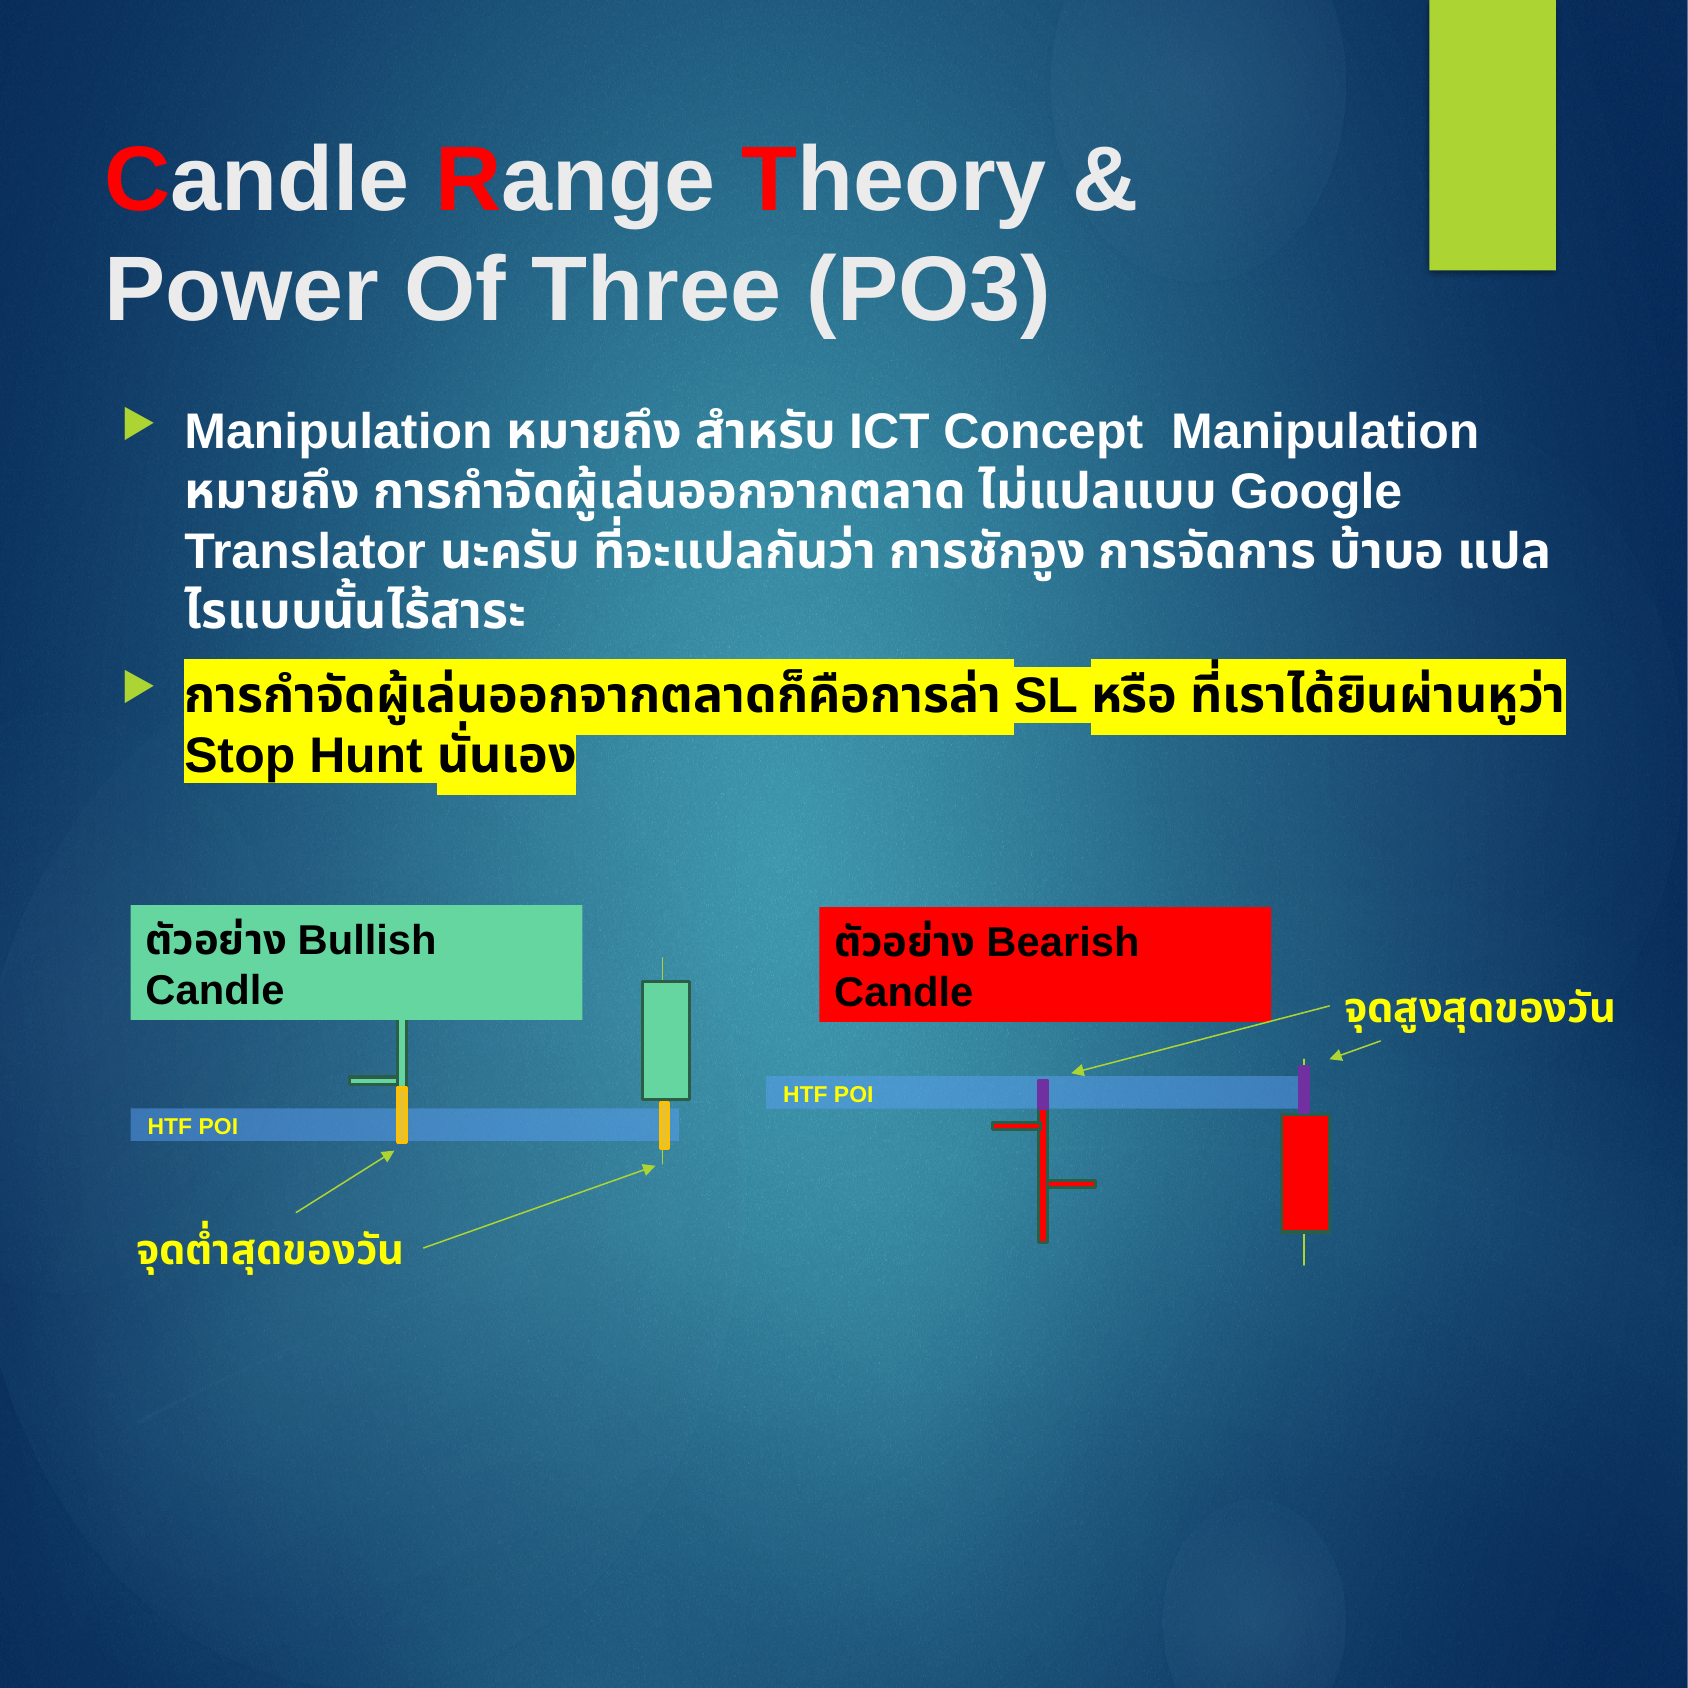

# Candle Range Theory & Power Of Three (PO3)
Manipulation หมายถึง สำหรับ ICT Concept  Manipulation หมายถึง การกำจัดผู้เล่นออกจากตลาด ไม่แปลแบบ Google Translator นะครับ ที่จะแปลกันว่า การชักจูง การจัดการ บ้าบอ แปลไรแบบนั้นไร้สาระ
การกำจัดผู้เล่นออกจากตลาดก็คือการล่า SL หรือ ที่เราได้ยินผ่านหูว่า Stop Hunt นั่นเอง

ตัวอย่าง Bullish Candle
ตัวอย่าง Bearish Candle
จุดสูงสุดของวัน

HTF POI

HTF POI

จุดต่ำสุดของวัน